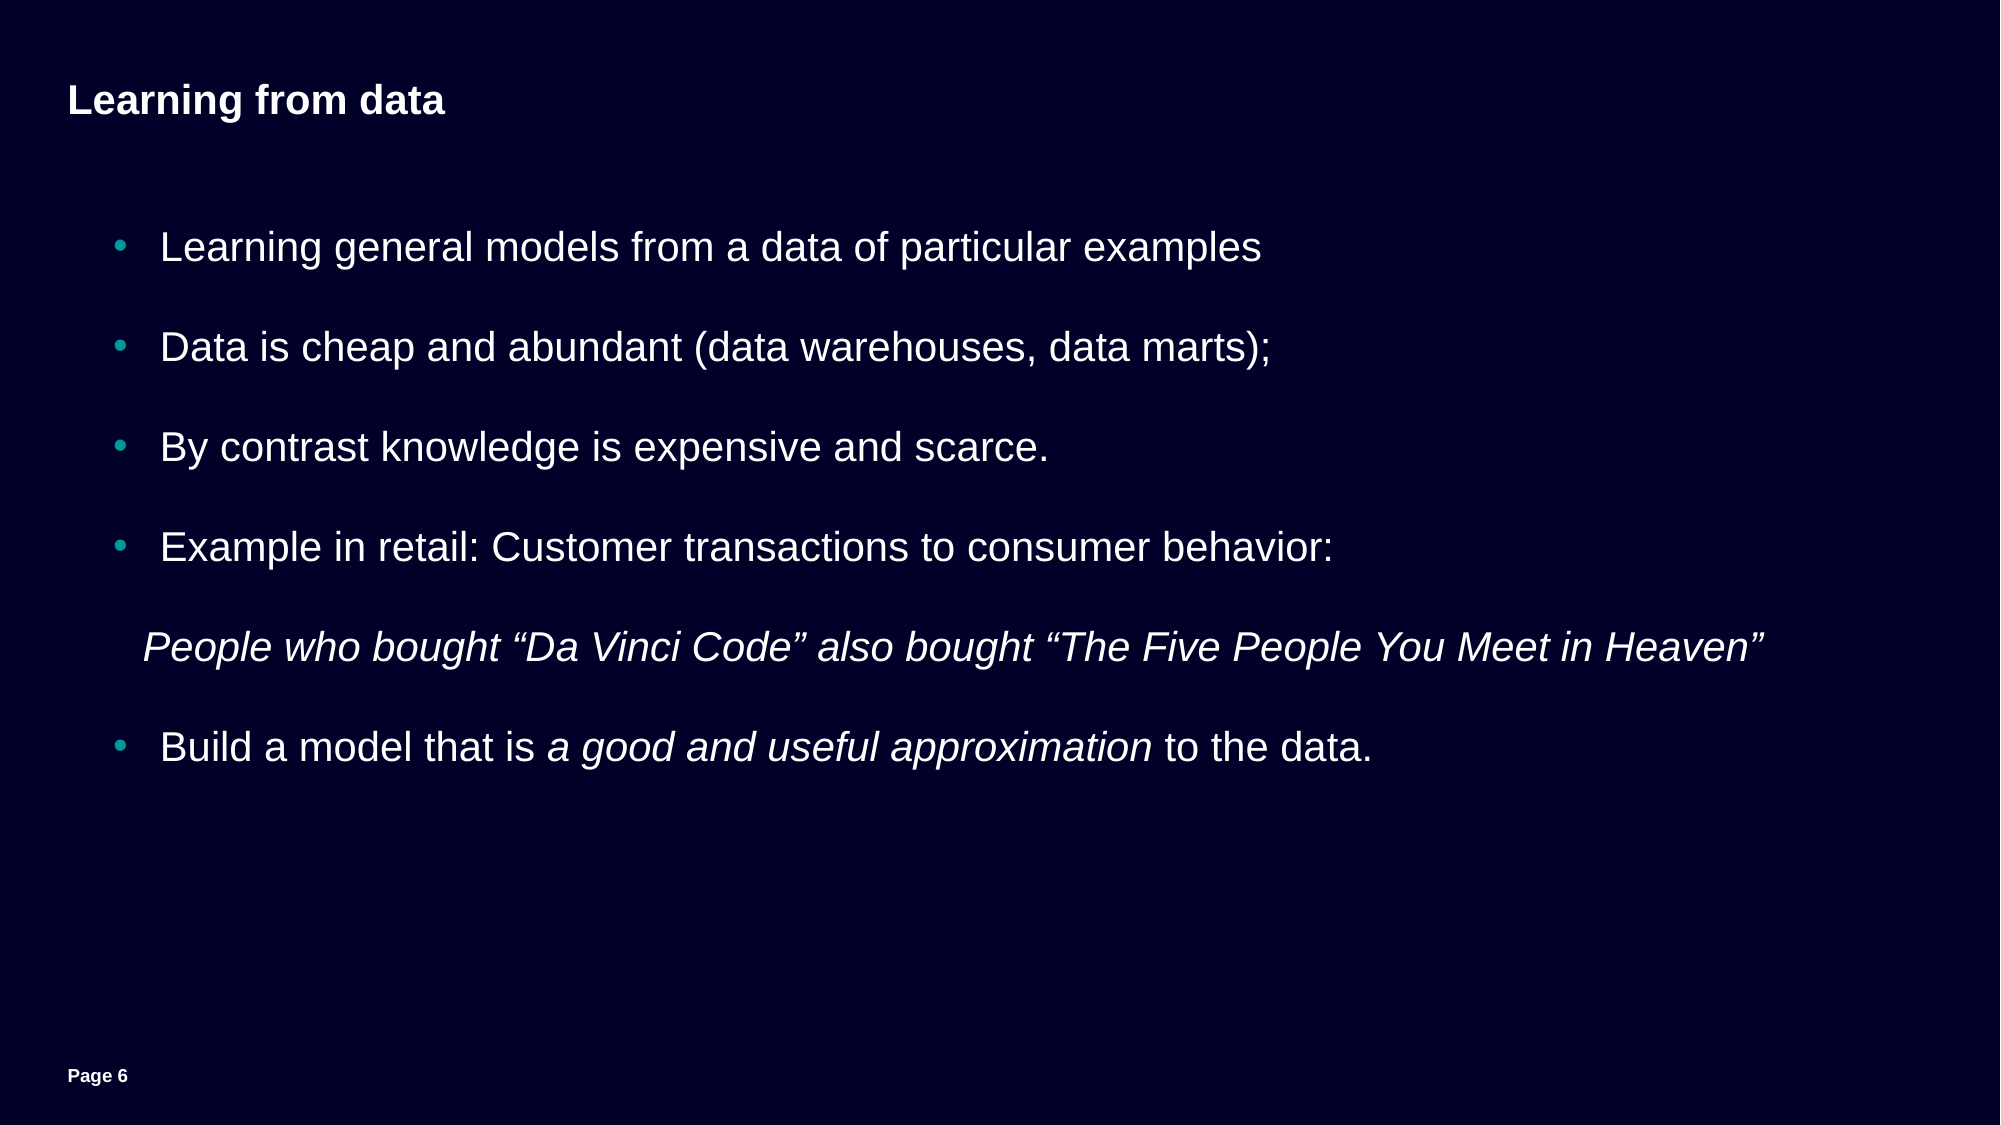

# Learning from data
Learning general models from a data of particular examples

Data is cheap and abundant (data warehouses, data marts);

By contrast knowledge is expensive and scarce.

Example in retail: Customer transactions to consumer behavior:

	People who bought “Da Vinci Code” also bought “The Five People You Meet in Heaven”

Build a model that is a good and useful approximation to the data.

Page 6
Unrestricted | © Siemens 2024 | MM-DD-2024 | Siemens Digital Industries Software